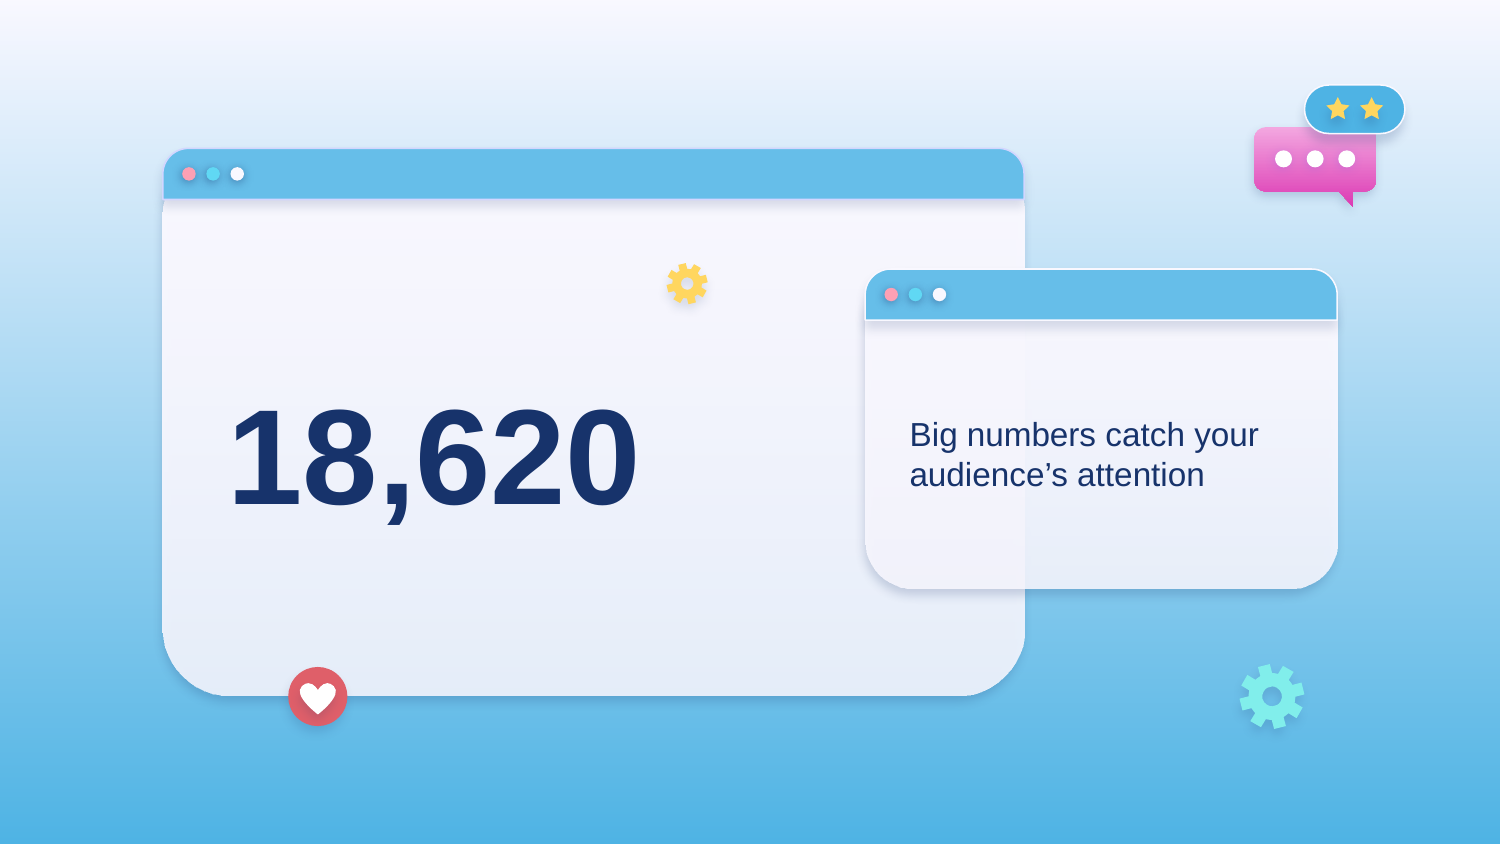

# 18,620
Big numbers catch your audience’s attention